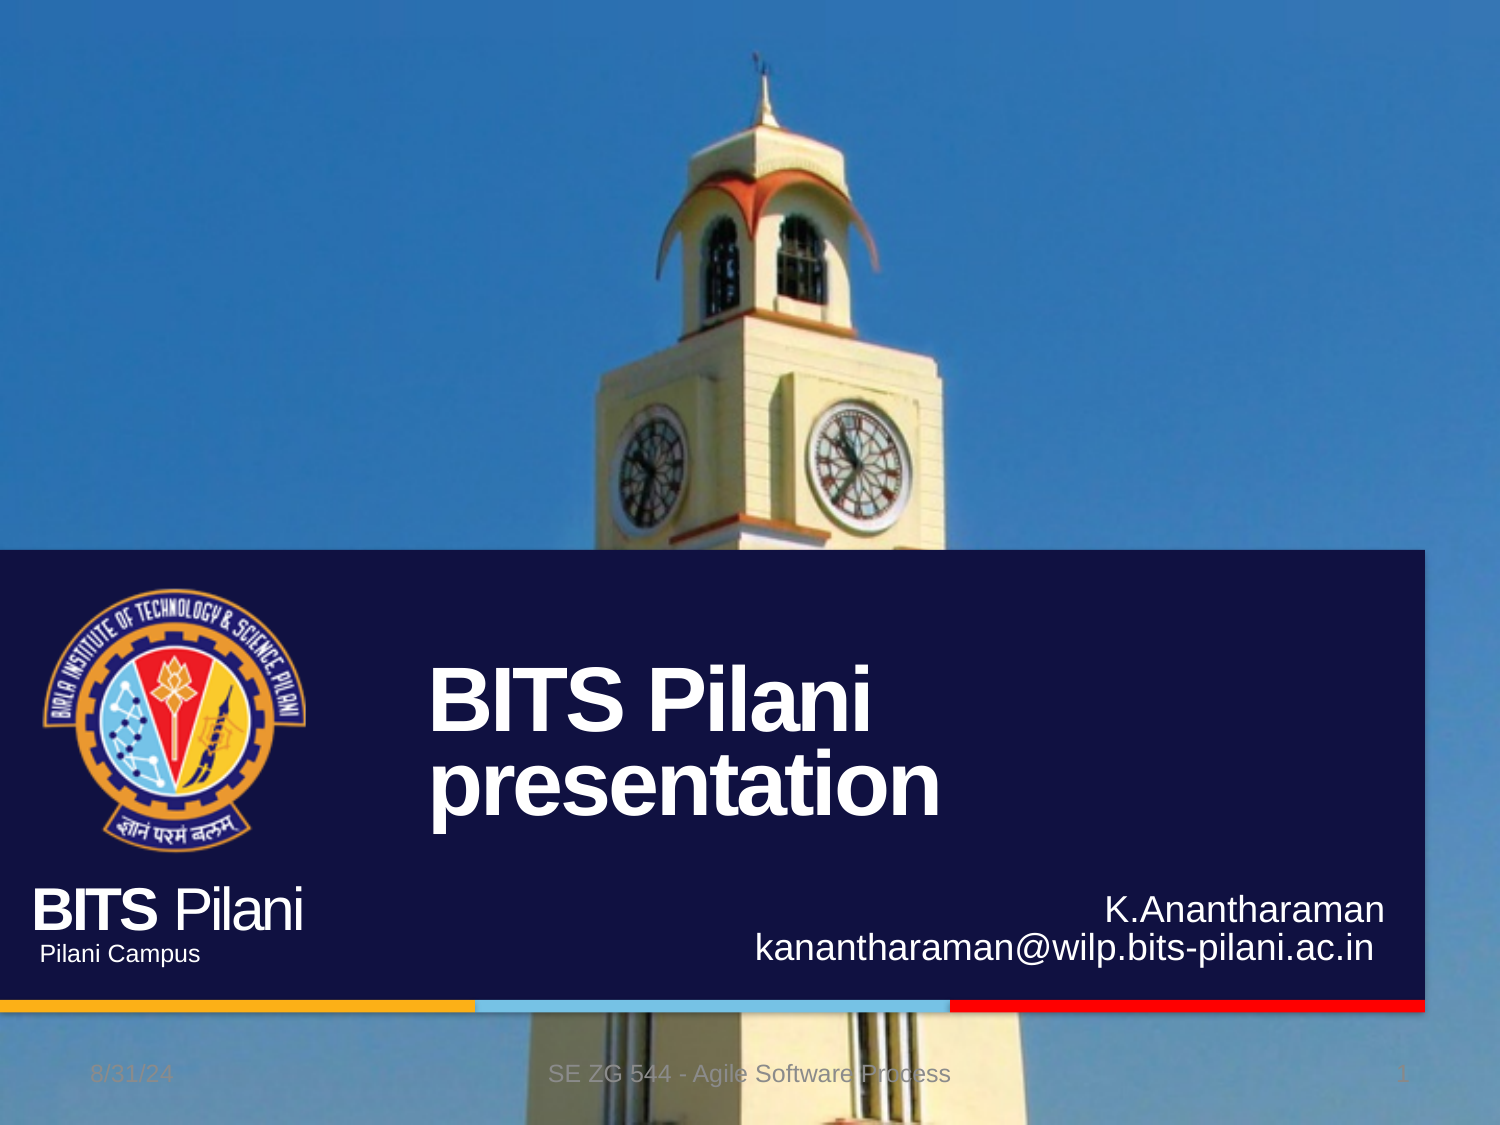

# BITS Pilani presentation
K.Anantharaman
kanantharaman@wilp.bits-pilani.ac.in
8/31/24
SE ZG 544 - Agile Software Process
1